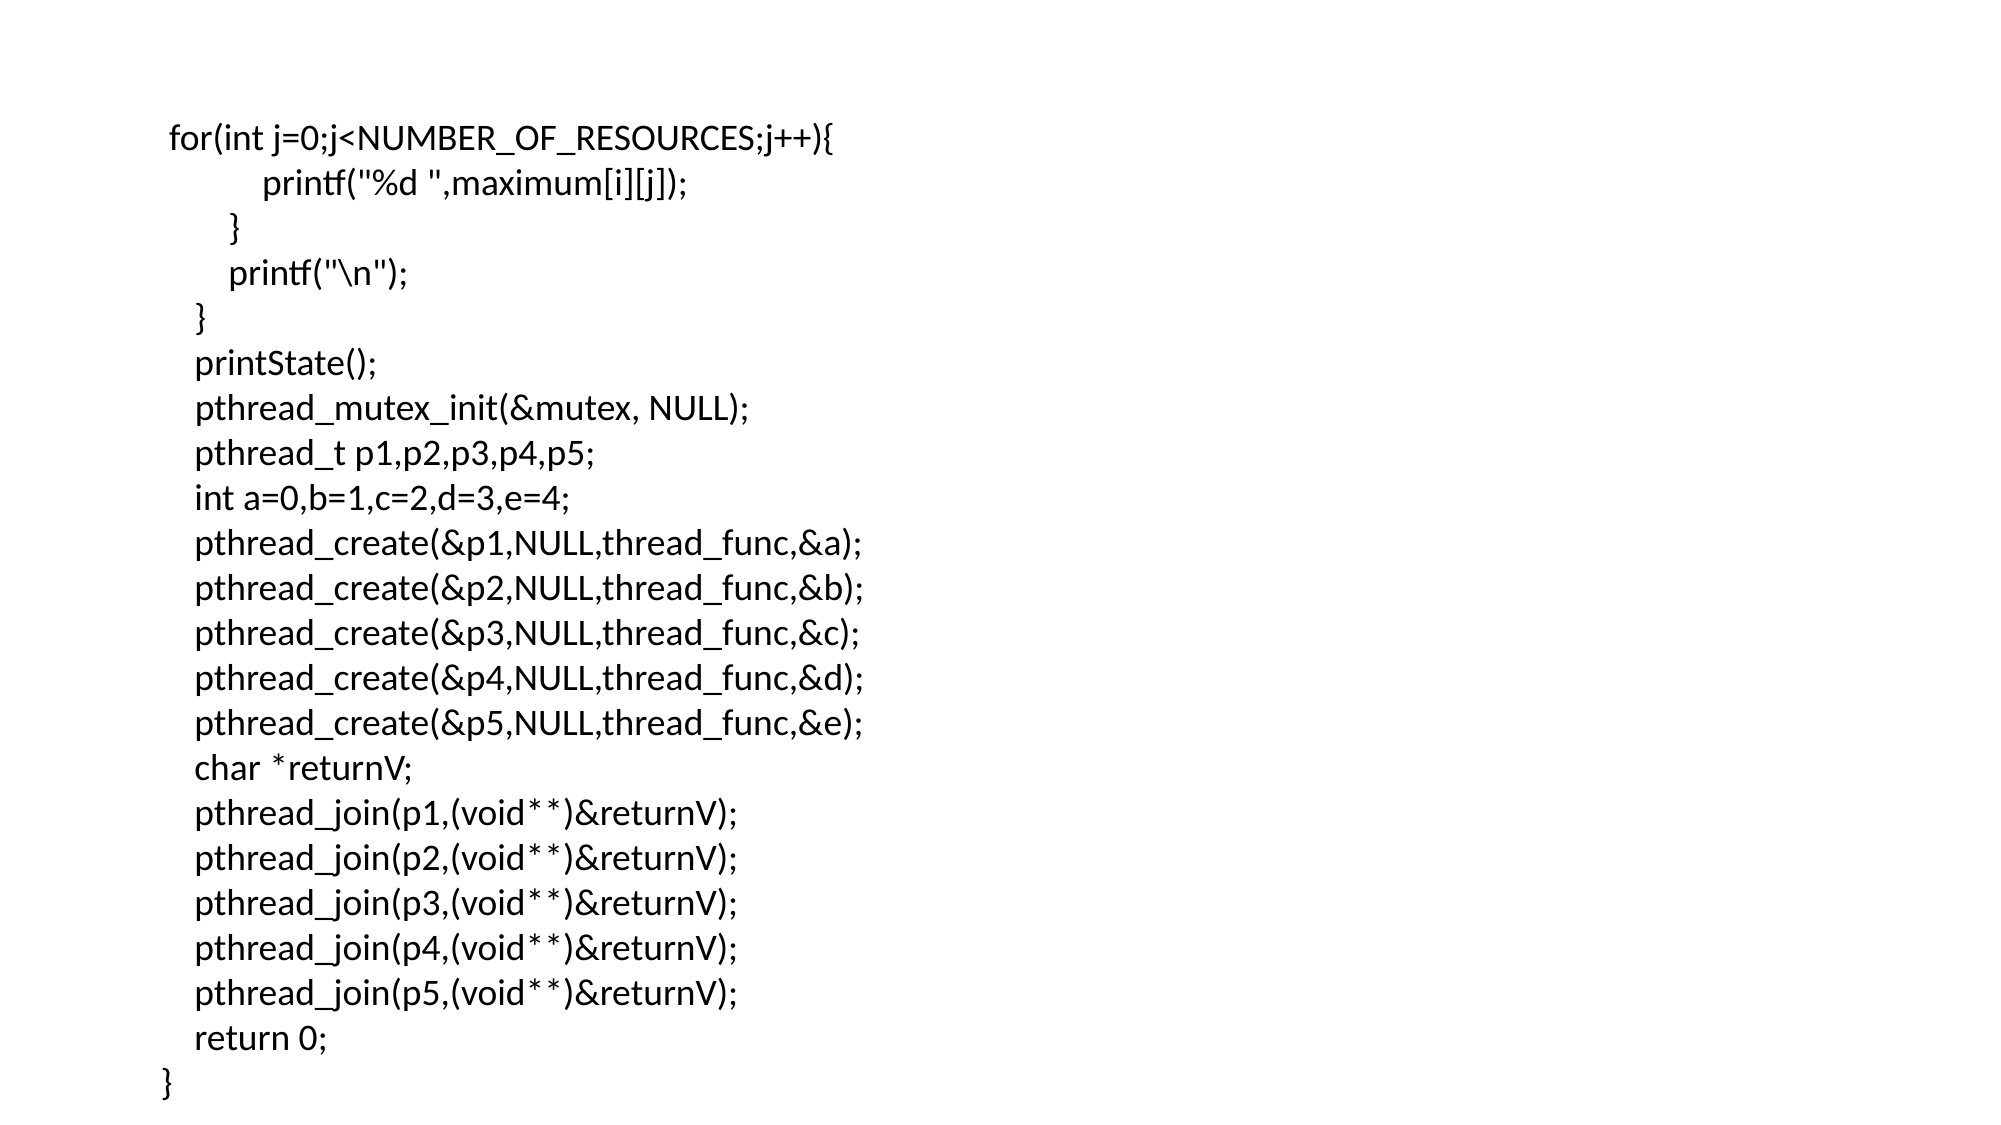

for(int j=0;j<NUMBER_OF_RESOURCES;j++){
            printf("%d ",maximum[i][j]);
        }
        printf("\n");
    }
    printState();
    pthread_mutex_init(&mutex, NULL);
    pthread_t p1,p2,p3,p4,p5;
    int a=0,b=1,c=2,d=3,e=4;
    pthread_create(&p1,NULL,thread_func,&a);
    pthread_create(&p2,NULL,thread_func,&b);
    pthread_create(&p3,NULL,thread_func,&c);
    pthread_create(&p4,NULL,thread_func,&d);
    pthread_create(&p5,NULL,thread_func,&e);
    char *returnV;
    pthread_join(p1,(void**)&returnV);
    pthread_join(p2,(void**)&returnV);
    pthread_join(p3,(void**)&returnV);
    pthread_join(p4,(void**)&returnV);
    pthread_join(p5,(void**)&returnV);
    return 0;
}